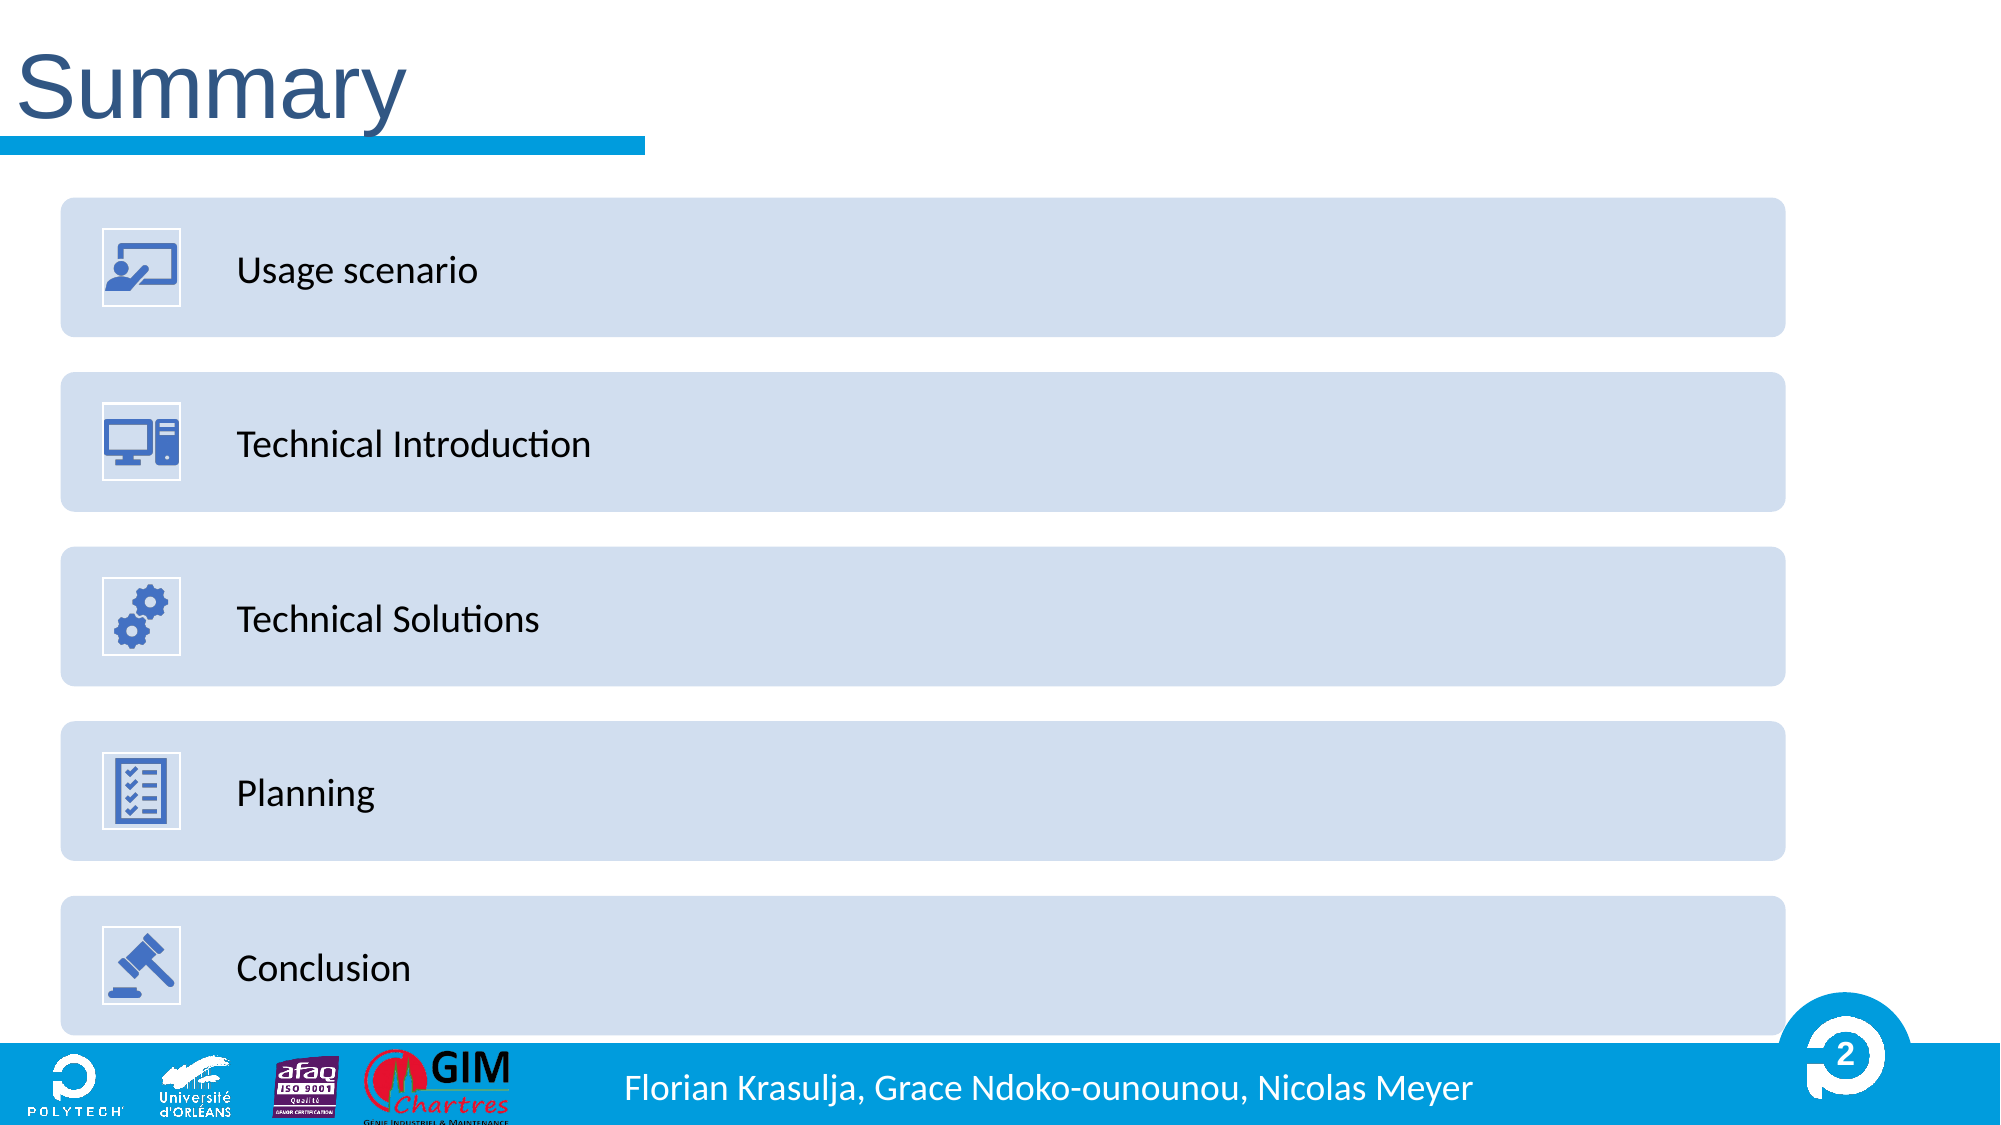

# Summary
Usage scenario
Technical Introduction
Technical Solutions
Planning
Conclusion